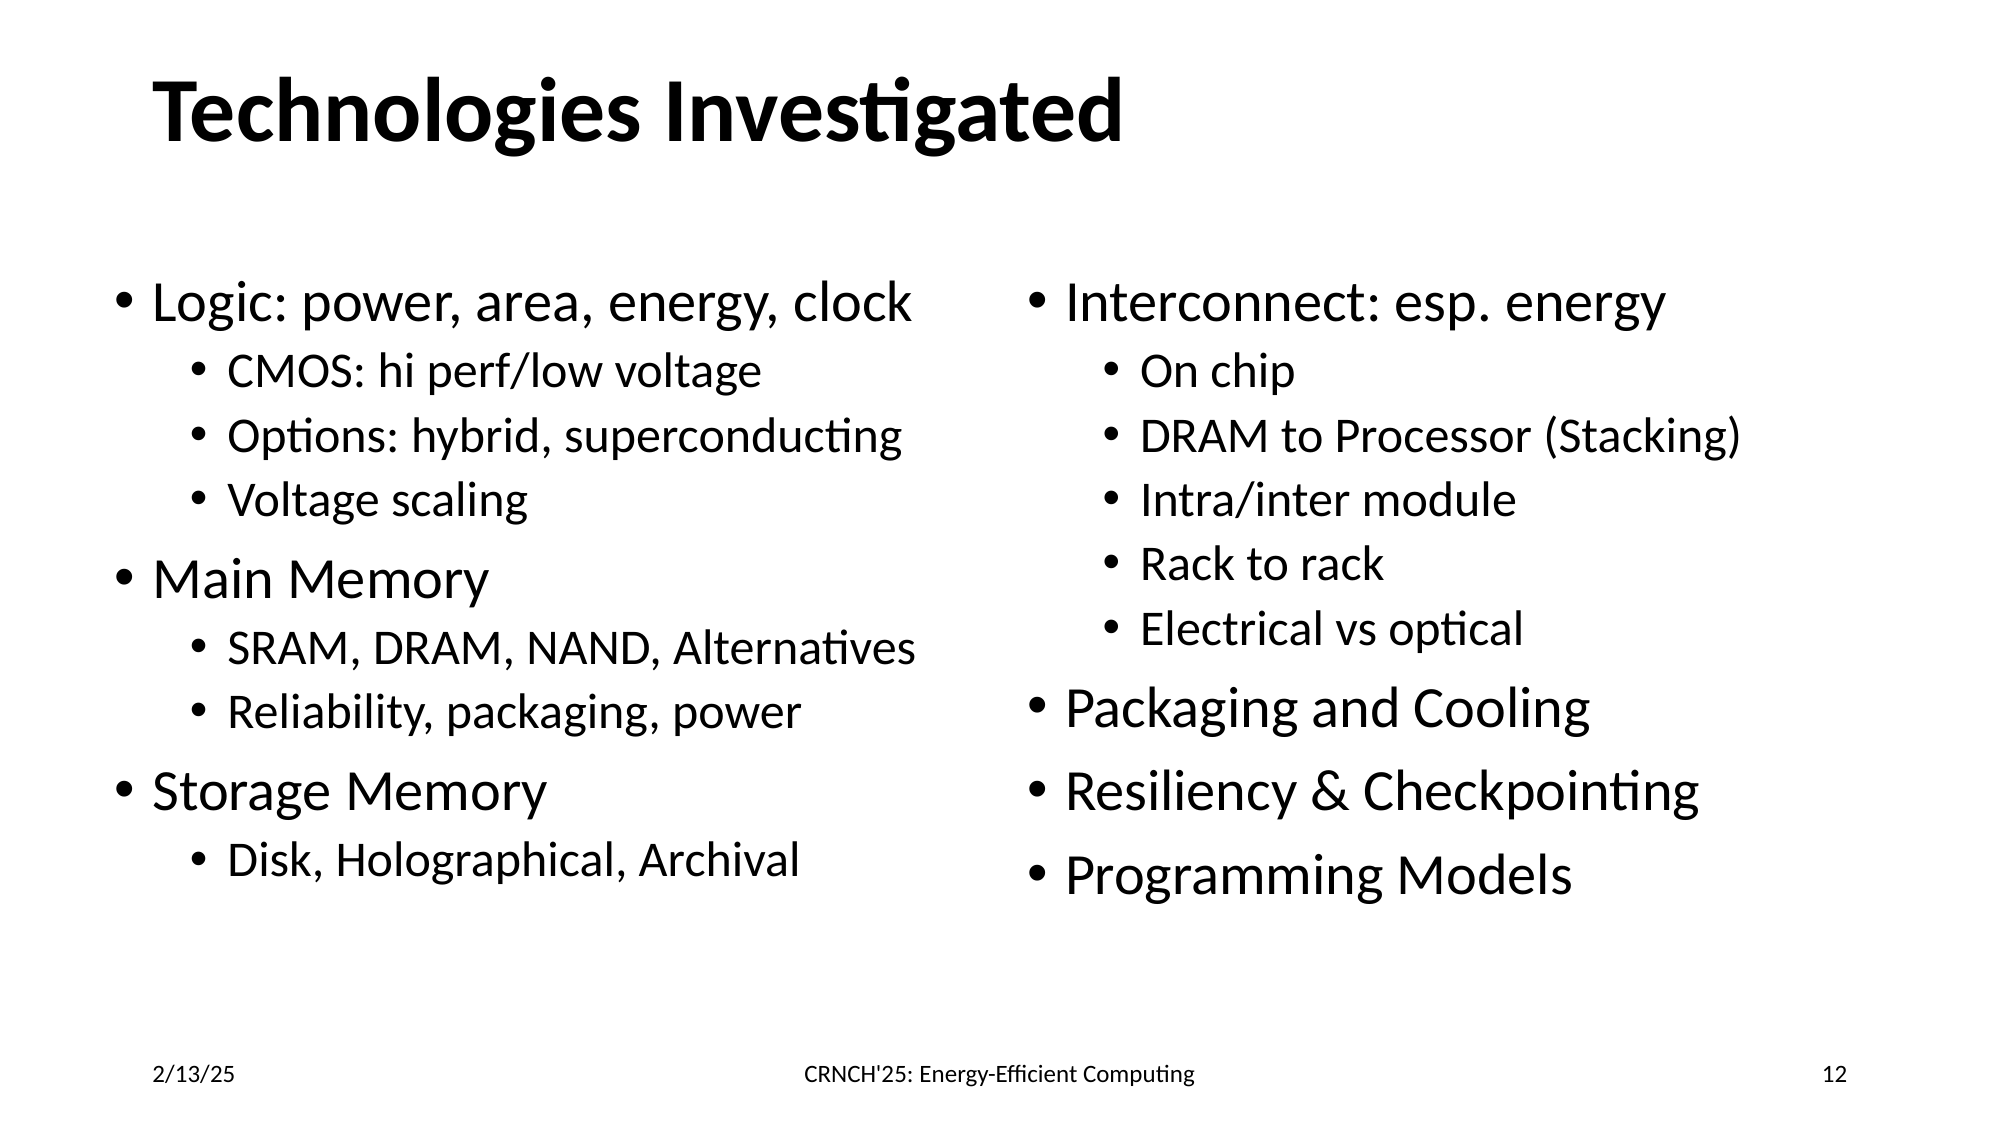

# Technologies Investigated
Logic: power, area, energy, clock
CMOS: hi perf/low voltage
Options: hybrid, superconducting
Voltage scaling
Main Memory
SRAM, DRAM, NAND, Alternatives
Reliability, packaging, power
Storage Memory
Disk, Holographical, Archival
Interconnect: esp. energy
On chip
DRAM to Processor (Stacking)
Intra/inter module
Rack to rack
Electrical vs optical
Packaging and Cooling
Resiliency & Checkpointing
Programming Models

2/13/25
CRNCH'25: Energy-Efficient Computing
12